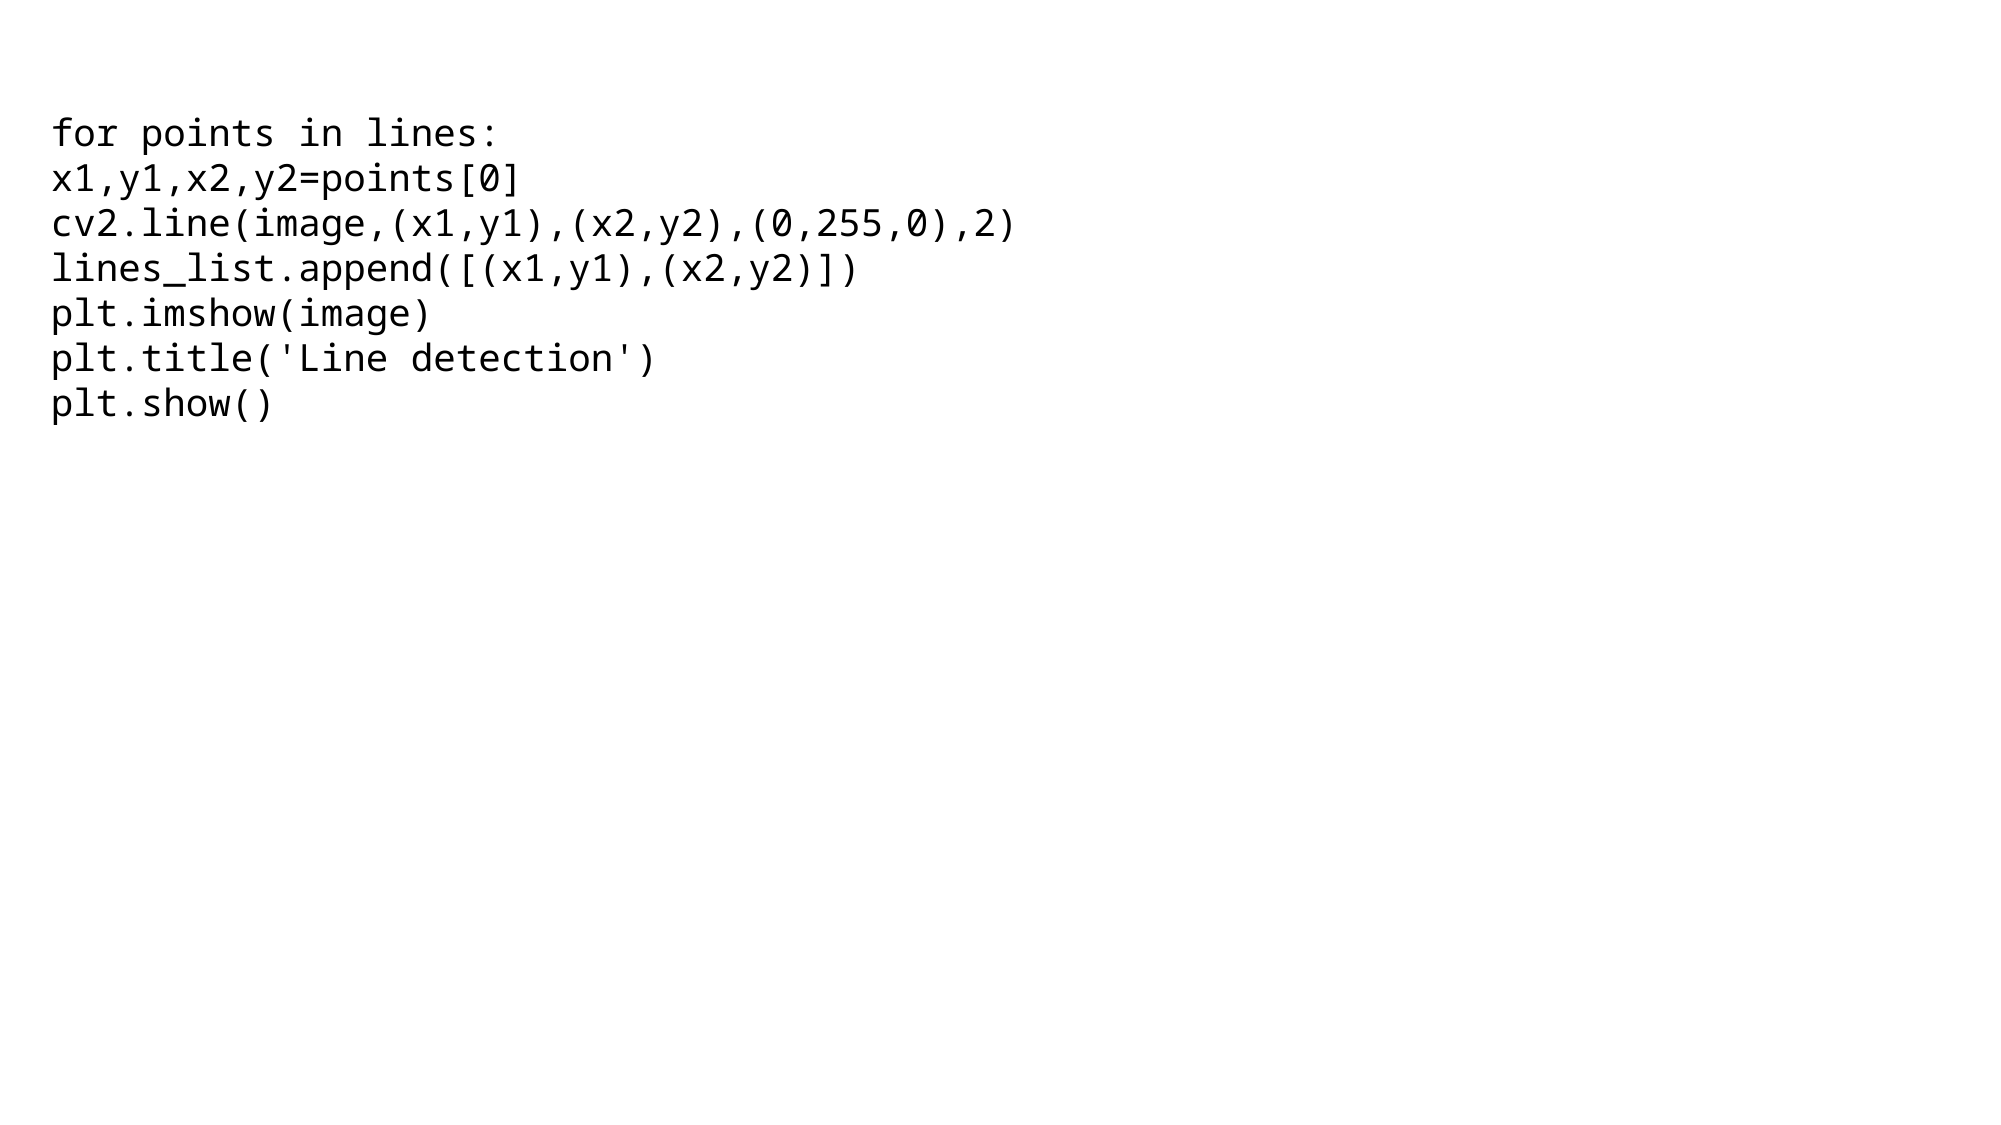

for points in lines:
x1,y1,x2,y2=points[0]
cv2.line(image,(x1,y1),(x2,y2),(0,255,0),2)
lines_list.append([(x1,y1),(x2,y2)])
plt.imshow(image)
plt.title('Line detection')
plt.show()